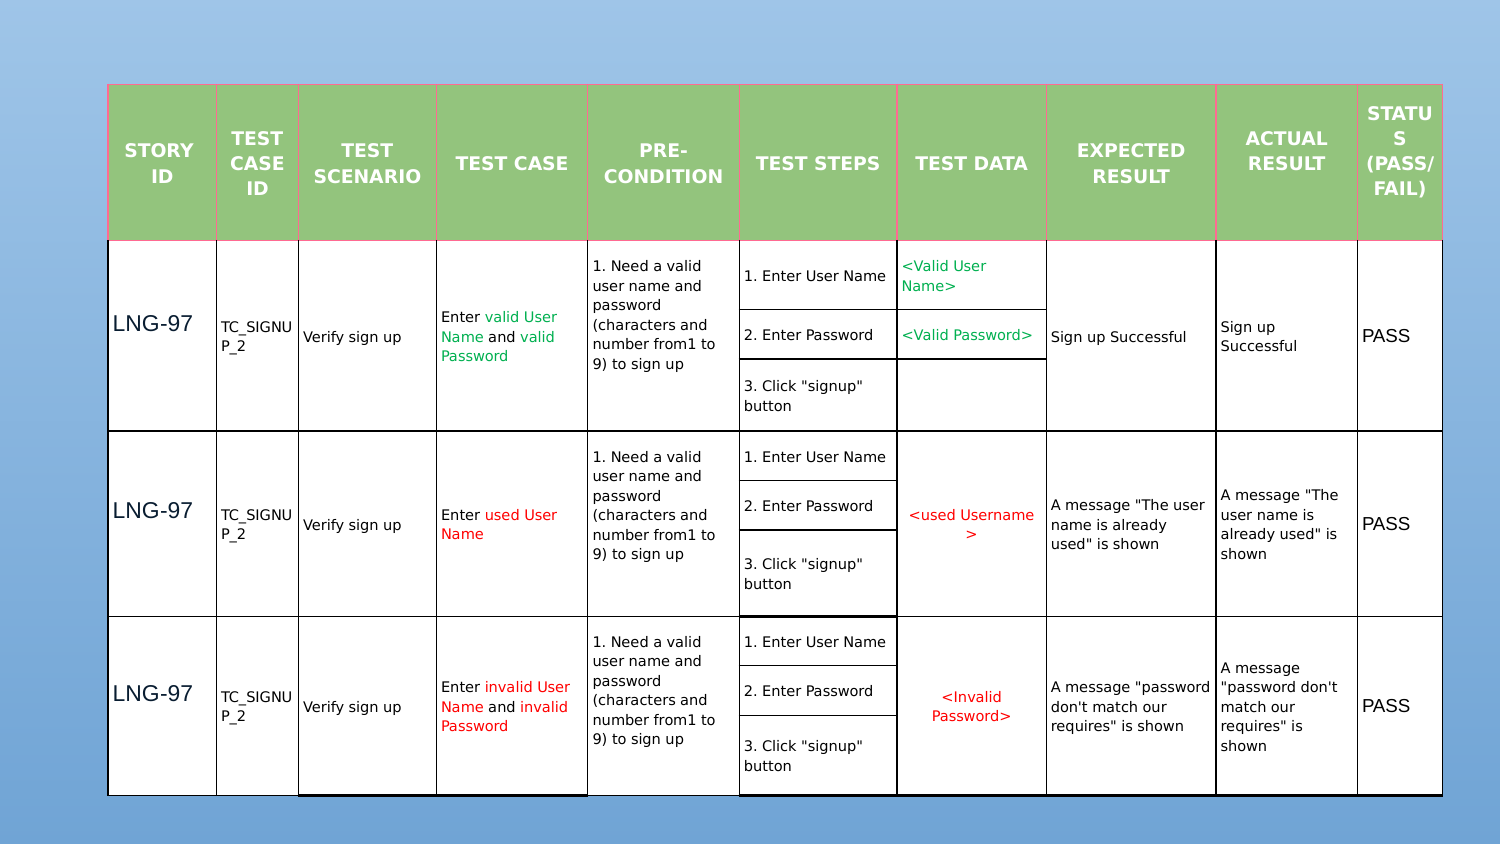

| STORY ID | TEST CASE ID | TEST SCENARIO | TEST CASE | PRE-CONDITION | TEST STEPS | TEST DATA | EXPECTED RESULT | ACTUAL RESULT | STATUS (PASS/ FAIL) |
| --- | --- | --- | --- | --- | --- | --- | --- | --- | --- |
| LNG-97 | TC\_SIGNUP\_2 | Verify sign up | Enter valid User Name and valid Password | 1. Need a valid user name and password (characters and number from1 to 9) to sign up | 1. Enter User Name | <Valid User Name> | Sign up Successful | Sign up Successful | PASS |
|  |  |  |  |  | 2. Enter Password | <Valid Password> |  |  |  |
|  |  |  |  |  | 3. Click "signup" button |  |  |  |  |
| LNG-97 | TC\_SIGNUP\_2 | Verify sign up | Enter used User Name | 1. Need a valid user name and password (characters and number from1 to 9) to sign up | 1. Enter User Name | <used Username > | A message "The user name is already used" is shown | A message "The user name is already used" is shown | PASS |
|  |  |  |  |  | 2. Enter Password |  |  |  |  |
|  |  |  |  |  | 3. Click "signup" button |  |  |  |  |
| LNG-97 | TC\_SIGNUP\_2 | Verify sign up | Enter invalid User Name and invalid Password | 1. Need a valid user name and password (characters and number from1 to 9) to sign up | 1. Enter User Name | <Invalid Password> | A message "password don't match our requires" is shown | A message "password don't match our requires" is shown | PASS |
|  |  |  |  |  | 2. Enter Password |  |  |  |  |
|  |  |  |  |  | 3. Click "signup" button |  |  |  |  |